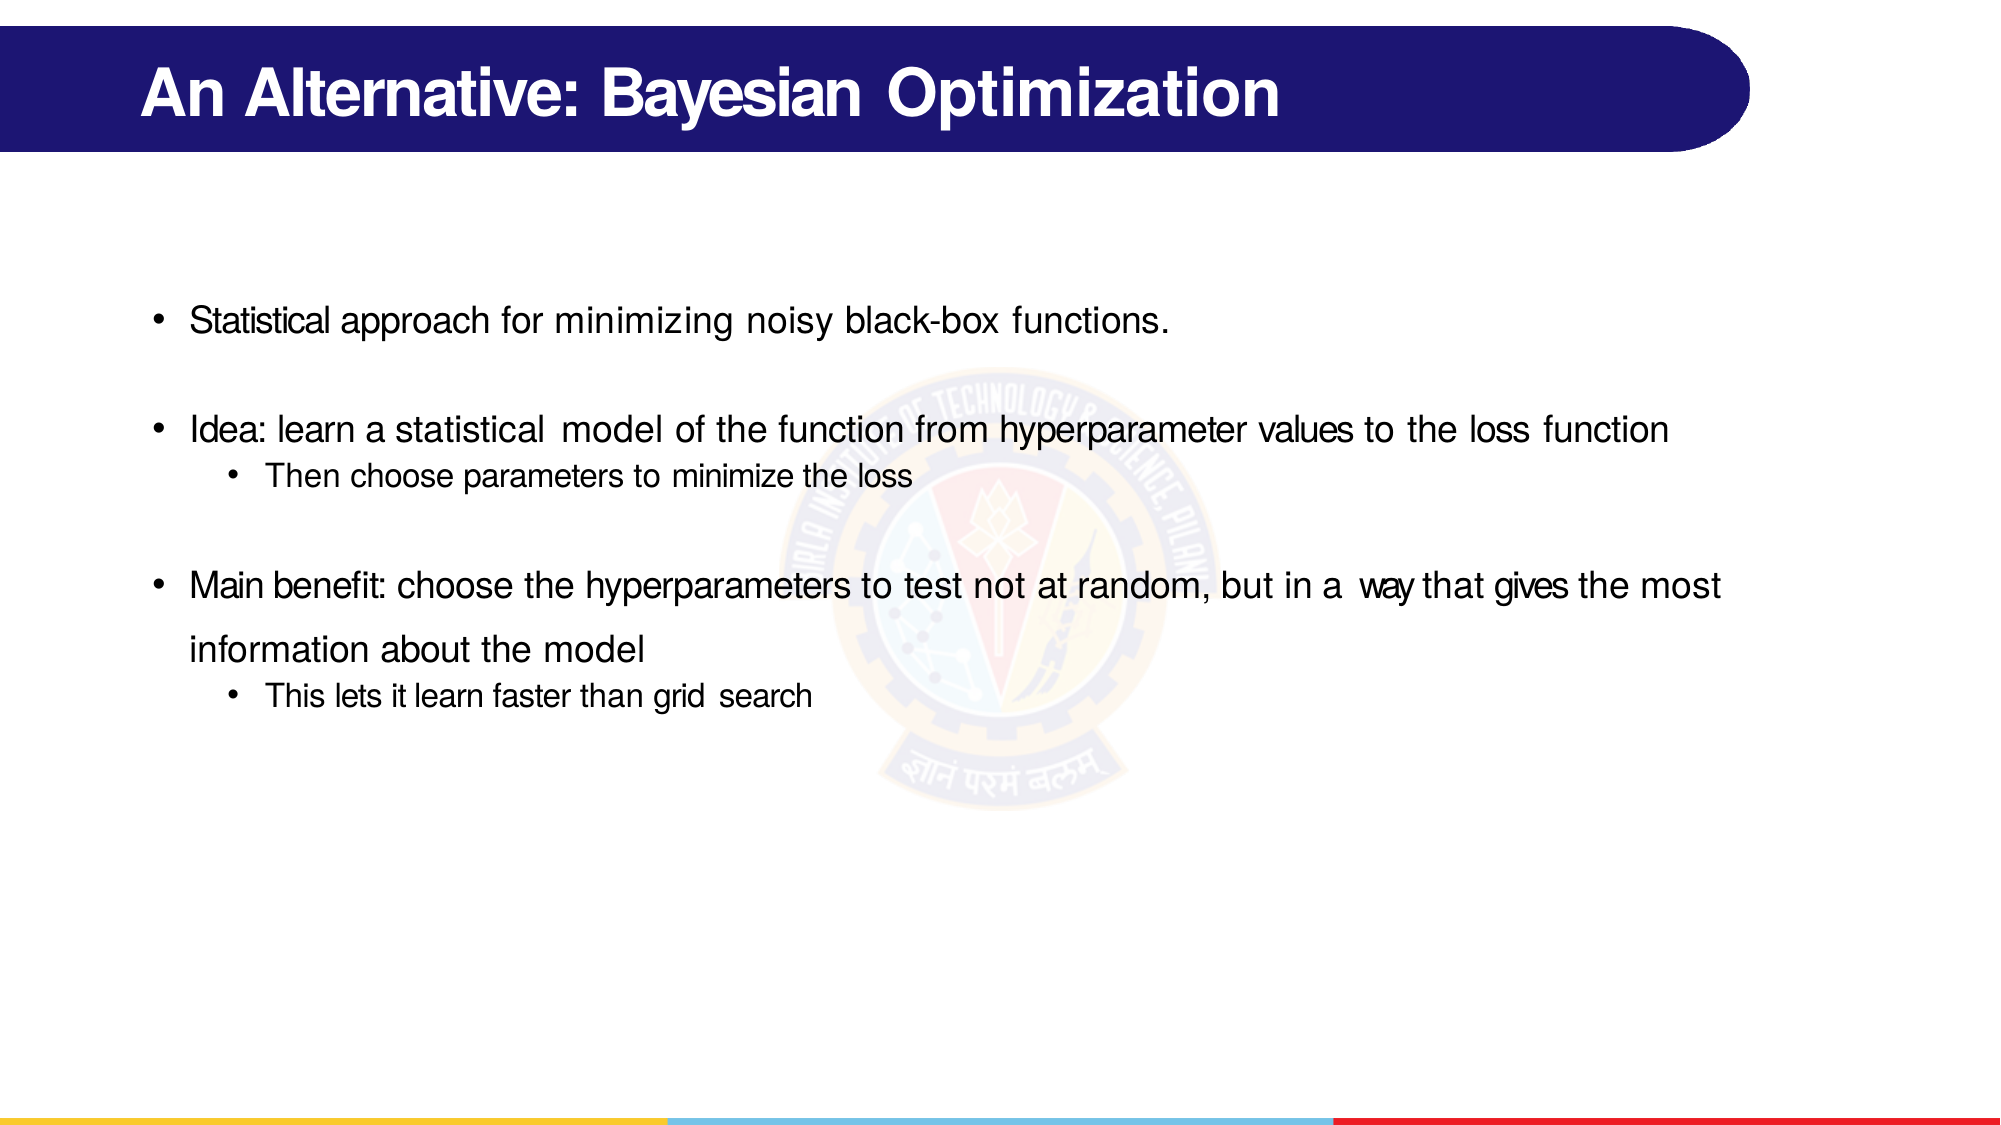

# An Alternative: Bayesian Optimization
Statistical approach for minimizing noisy black-box functions.

Idea: learn a statistical model of the function from hyperparameter values to the loss function
Then choose parameters to minimize the loss

Main benefit: choose the hyperparameters to test not at random, but in a  way that gives the most information about the model
This lets it learn faster than grid search